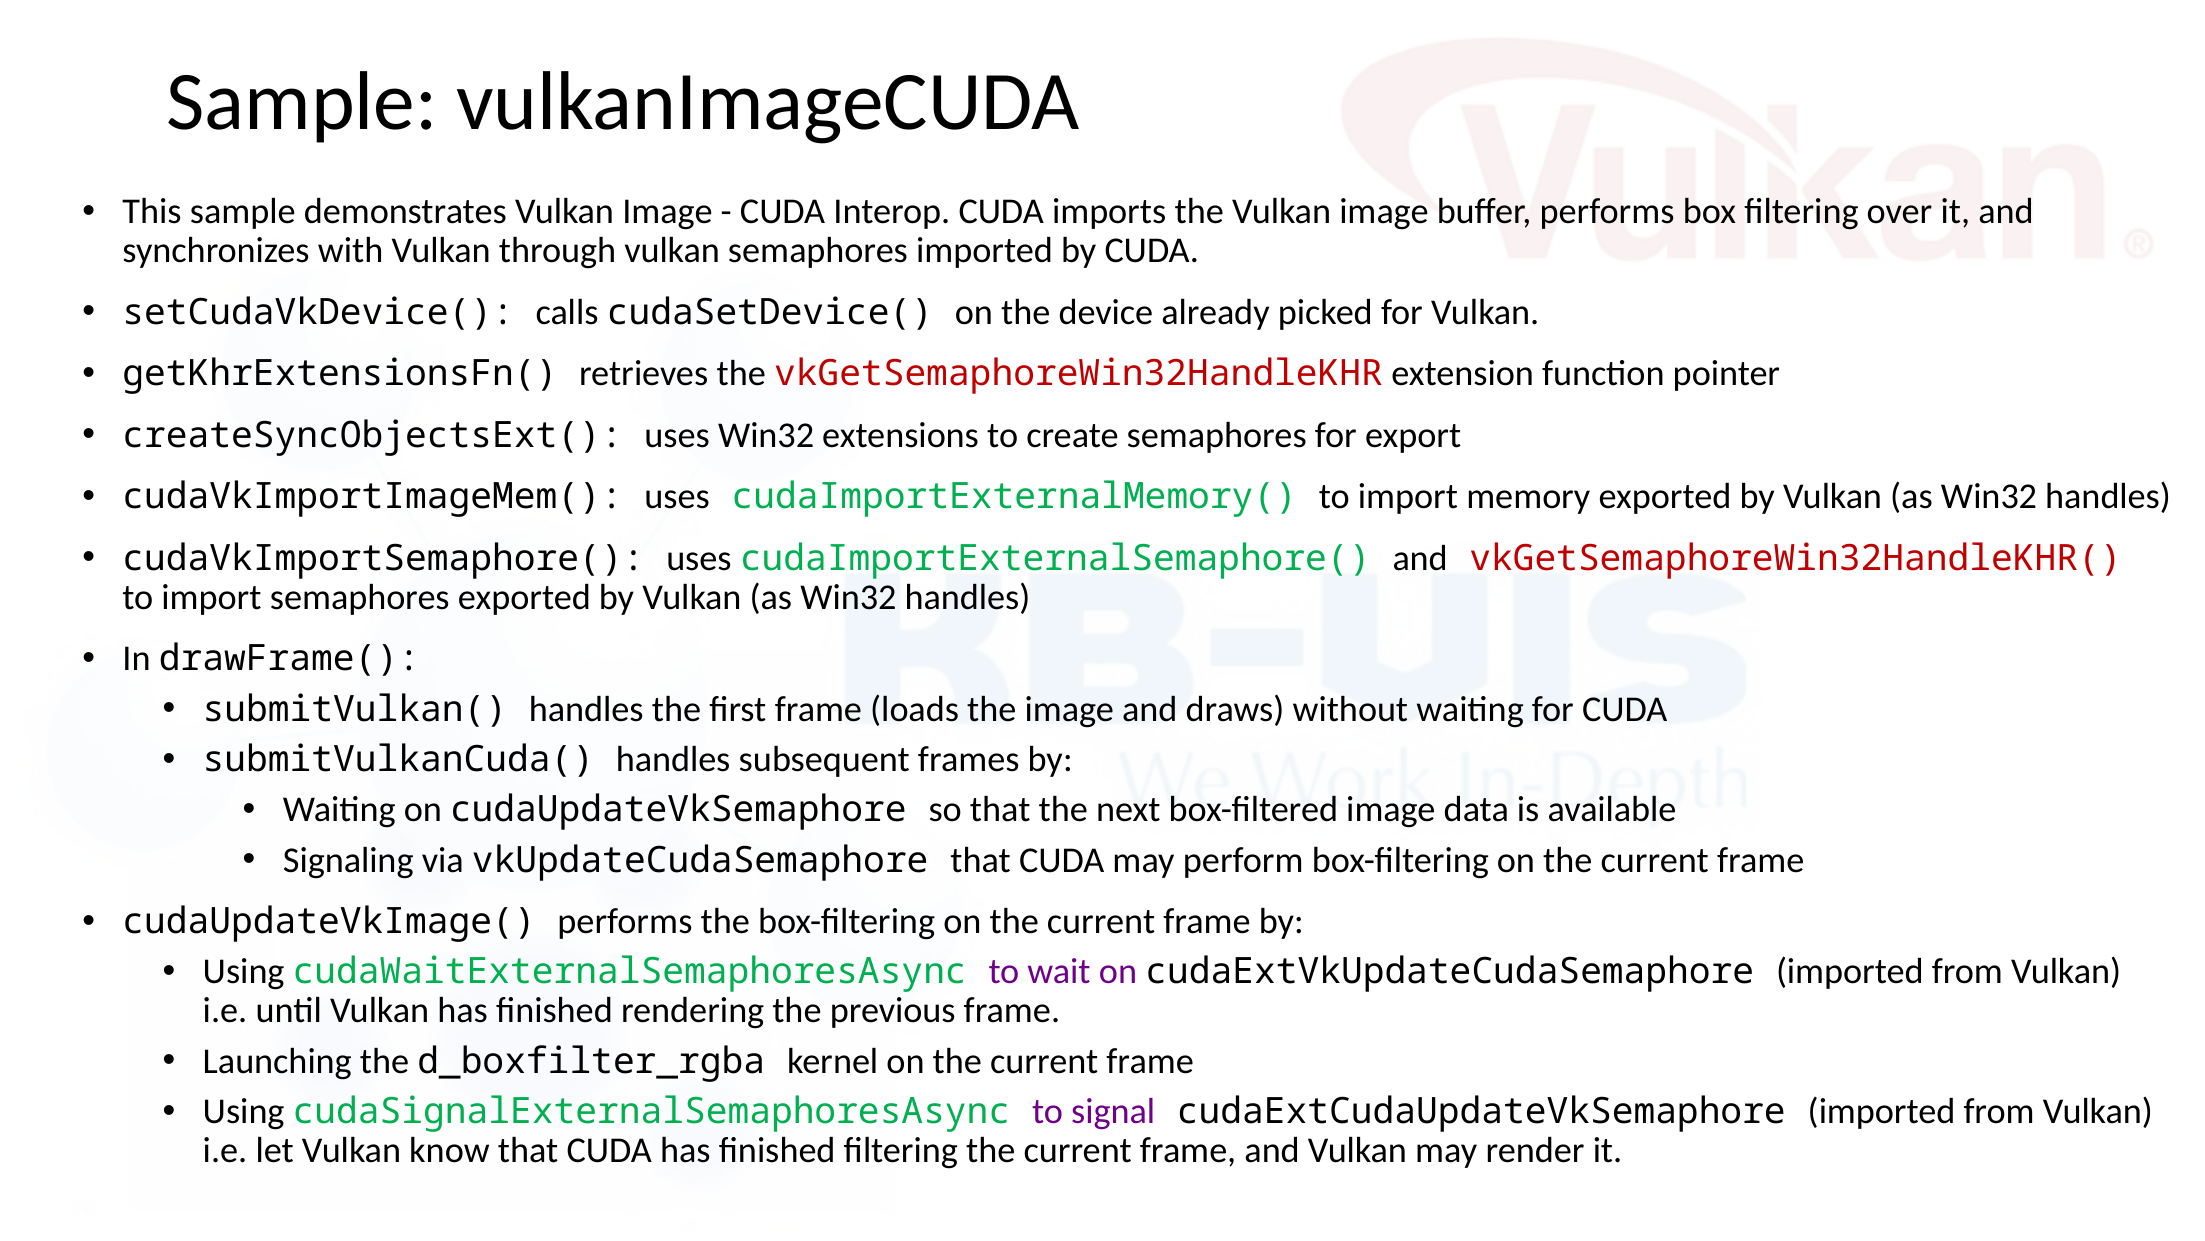

# Sample: vulkanImageCUDA
This sample demonstrates Vulkan Image - CUDA Interop. CUDA imports the Vulkan image buffer, performs box filtering over it, and synchronizes with Vulkan through vulkan semaphores imported by CUDA.
setCudaVkDevice(): calls cudaSetDevice() on the device already picked for Vulkan.
getKhrExtensionsFn() retrieves the vkGetSemaphoreWin32HandleKHR extension function pointer
createSyncObjectsExt(): uses Win32 extensions to create semaphores for export
cudaVkImportImageMem(): uses cudaImportExternalMemory() to import memory exported by Vulkan (as Win32 handles)
cudaVkImportSemaphore(): uses cudaImportExternalSemaphore() and vkGetSemaphoreWin32HandleKHR() to import semaphores exported by Vulkan (as Win32 handles)
In drawFrame():
submitVulkan() handles the first frame (loads the image and draws) without waiting for CUDA
submitVulkanCuda() handles subsequent frames by:
Waiting on cudaUpdateVkSemaphore so that the next box-filtered image data is available
Signaling via vkUpdateCudaSemaphore that CUDA may perform box-filtering on the current frame
cudaUpdateVkImage() performs the box-filtering on the current frame by:
Using cudaWaitExternalSemaphoresAsync to wait on cudaExtVkUpdateCudaSemaphore (imported from Vulkan) i.e. until Vulkan has finished rendering the previous frame.
Launching the d_boxfilter_rgba kernel on the current frame
Using cudaSignalExternalSemaphoresAsync to signal cudaExtCudaUpdateVkSemaphore (imported from Vulkan) i.e. let Vulkan know that CUDA has finished filtering the current frame, and Vulkan may render it.